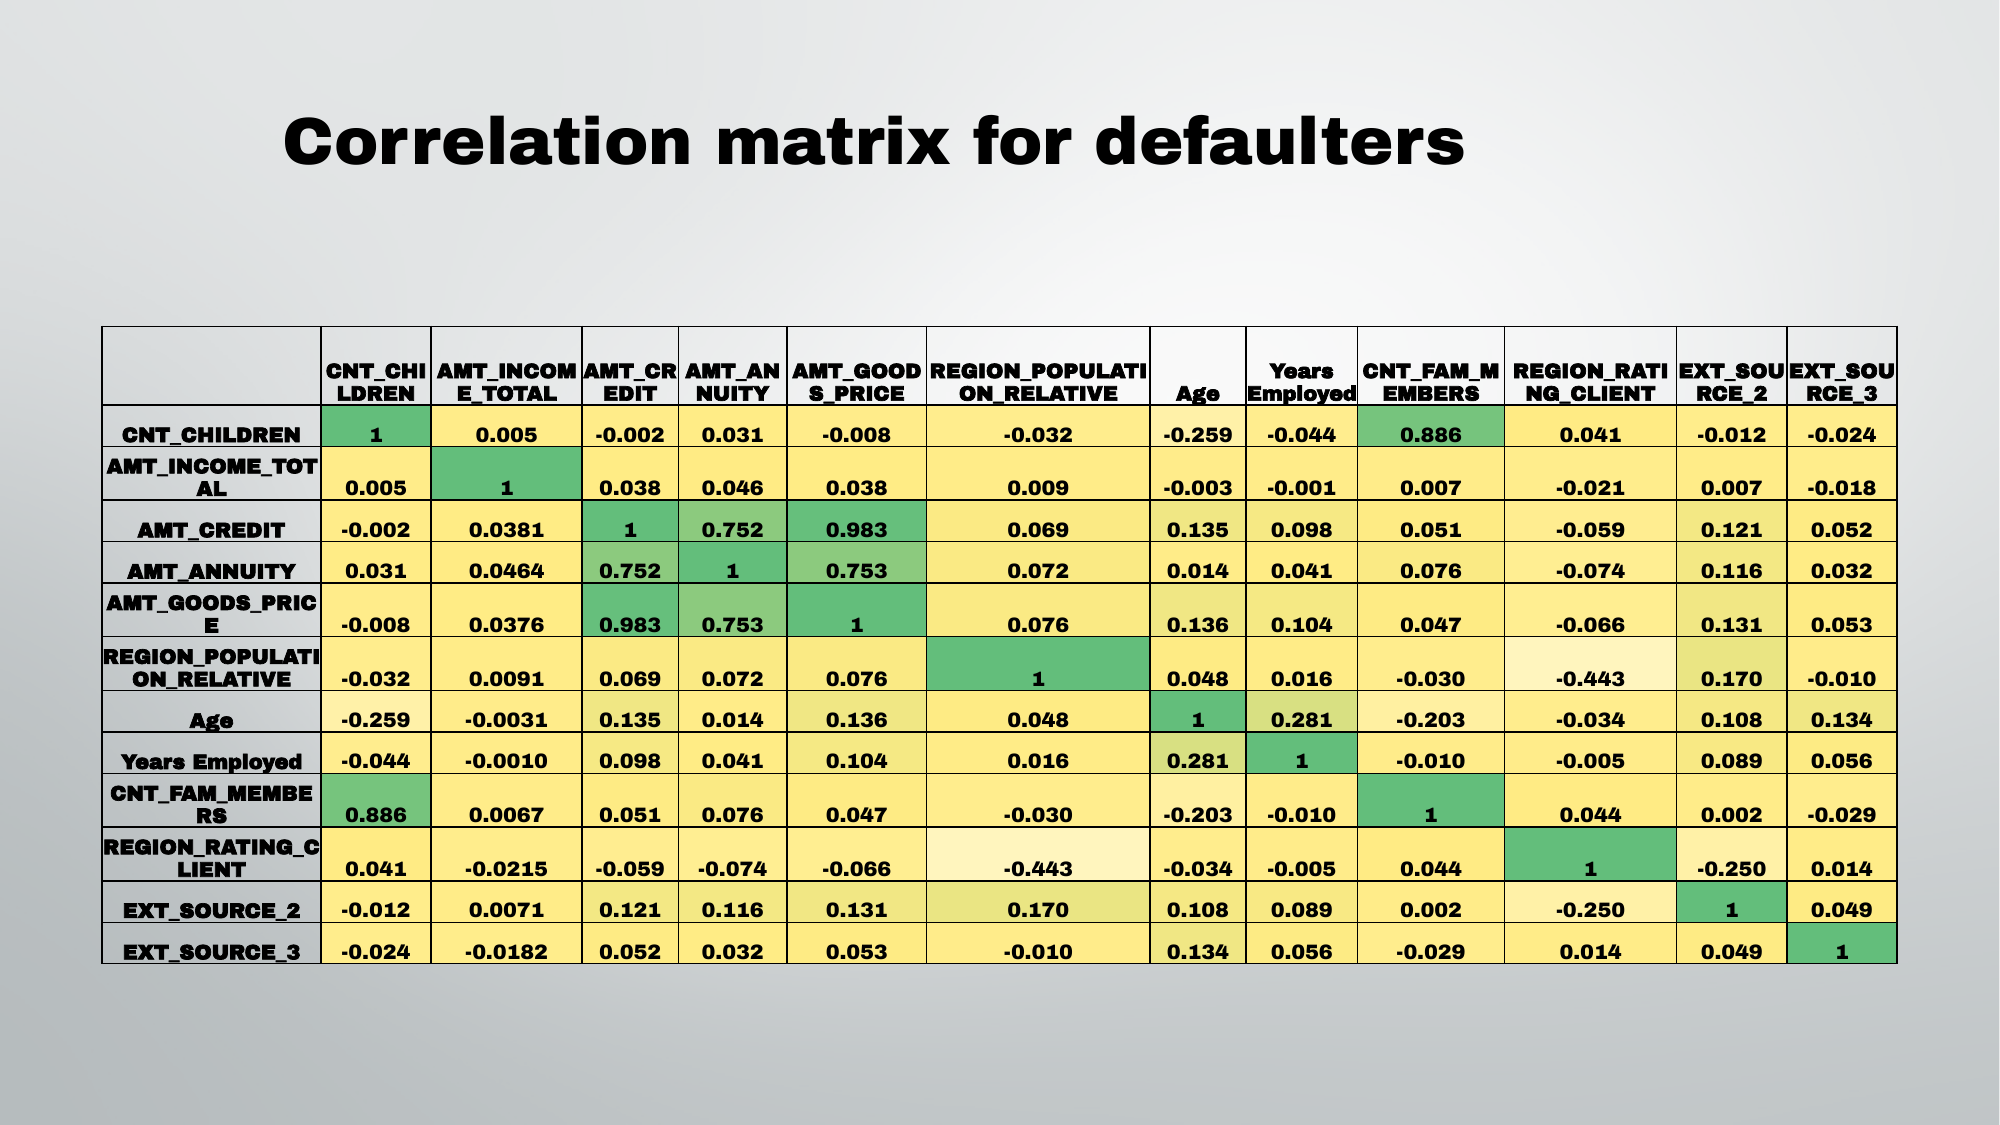

Correlation matrix for defaulters
|  | CNT\_CHILDREN | AMT\_INCOME\_TOTAL | AMT\_CREDIT | AMT\_ANNUITY | AMT\_GOODS\_PRICE | REGION\_POPULATION\_RELATIVE | Age | Years Employed | CNT\_FAM\_MEMBERS | REGION\_RATING\_CLIENT | EXT\_SOURCE\_2 | EXT\_SOURCE\_3 |
| --- | --- | --- | --- | --- | --- | --- | --- | --- | --- | --- | --- | --- |
| CNT\_CHILDREN | 1 | 0.005 | -0.002 | 0.031 | -0.008 | -0.032 | -0.259 | -0.044 | 0.886 | 0.041 | -0.012 | -0.024 |
| AMT\_INCOME\_TOTAL | 0.005 | 1 | 0.038 | 0.046 | 0.038 | 0.009 | -0.003 | -0.001 | 0.007 | -0.021 | 0.007 | -0.018 |
| AMT\_CREDIT | -0.002 | 0.0381 | 1 | 0.752 | 0.983 | 0.069 | 0.135 | 0.098 | 0.051 | -0.059 | 0.121 | 0.052 |
| AMT\_ANNUITY | 0.031 | 0.0464 | 0.752 | 1 | 0.753 | 0.072 | 0.014 | 0.041 | 0.076 | -0.074 | 0.116 | 0.032 |
| AMT\_GOODS\_PRICE | -0.008 | 0.0376 | 0.983 | 0.753 | 1 | 0.076 | 0.136 | 0.104 | 0.047 | -0.066 | 0.131 | 0.053 |
| REGION\_POPULATION\_RELATIVE | -0.032 | 0.0091 | 0.069 | 0.072 | 0.076 | 1 | 0.048 | 0.016 | -0.030 | -0.443 | 0.170 | -0.010 |
| Age | -0.259 | -0.0031 | 0.135 | 0.014 | 0.136 | 0.048 | 1 | 0.281 | -0.203 | -0.034 | 0.108 | 0.134 |
| Years Employed | -0.044 | -0.0010 | 0.098 | 0.041 | 0.104 | 0.016 | 0.281 | 1 | -0.010 | -0.005 | 0.089 | 0.056 |
| CNT\_FAM\_MEMBERS | 0.886 | 0.0067 | 0.051 | 0.076 | 0.047 | -0.030 | -0.203 | -0.010 | 1 | 0.044 | 0.002 | -0.029 |
| REGION\_RATING\_CLIENT | 0.041 | -0.0215 | -0.059 | -0.074 | -0.066 | -0.443 | -0.034 | -0.005 | 0.044 | 1 | -0.250 | 0.014 |
| EXT\_SOURCE\_2 | -0.012 | 0.0071 | 0.121 | 0.116 | 0.131 | 0.170 | 0.108 | 0.089 | 0.002 | -0.250 | 1 | 0.049 |
| EXT\_SOURCE\_3 | -0.024 | -0.0182 | 0.052 | 0.032 | 0.053 | -0.010 | 0.134 | 0.056 | -0.029 | 0.014 | 0.049 | 1 |